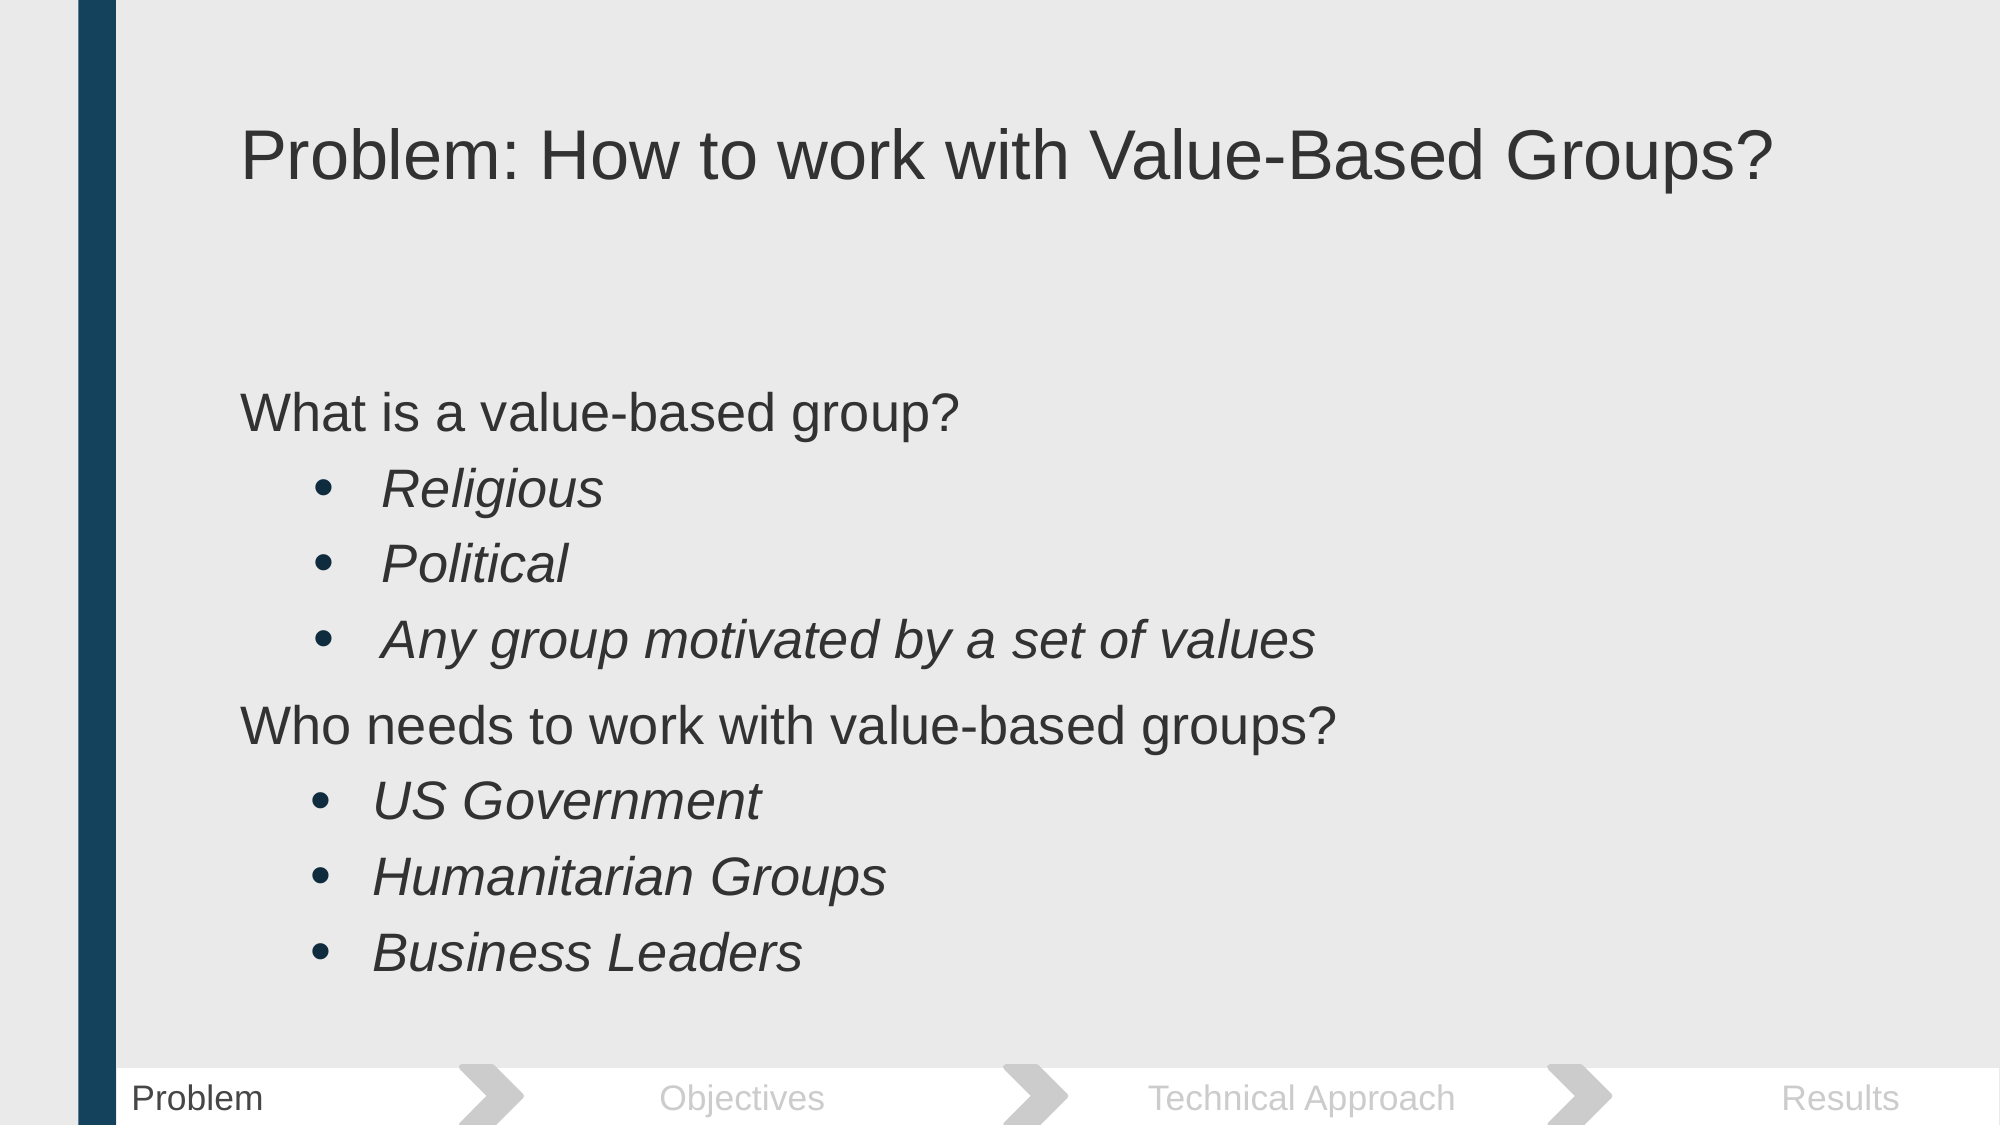

# Problem: How to work with Value-Based Groups?
What is a value-based group?
Religious
Political
Any group motivated by a set of values
Who needs to work with value-based groups?
US Government
Humanitarian Groups
Business Leaders

Problem 			        Objectives 		            Technical Approach 			Results